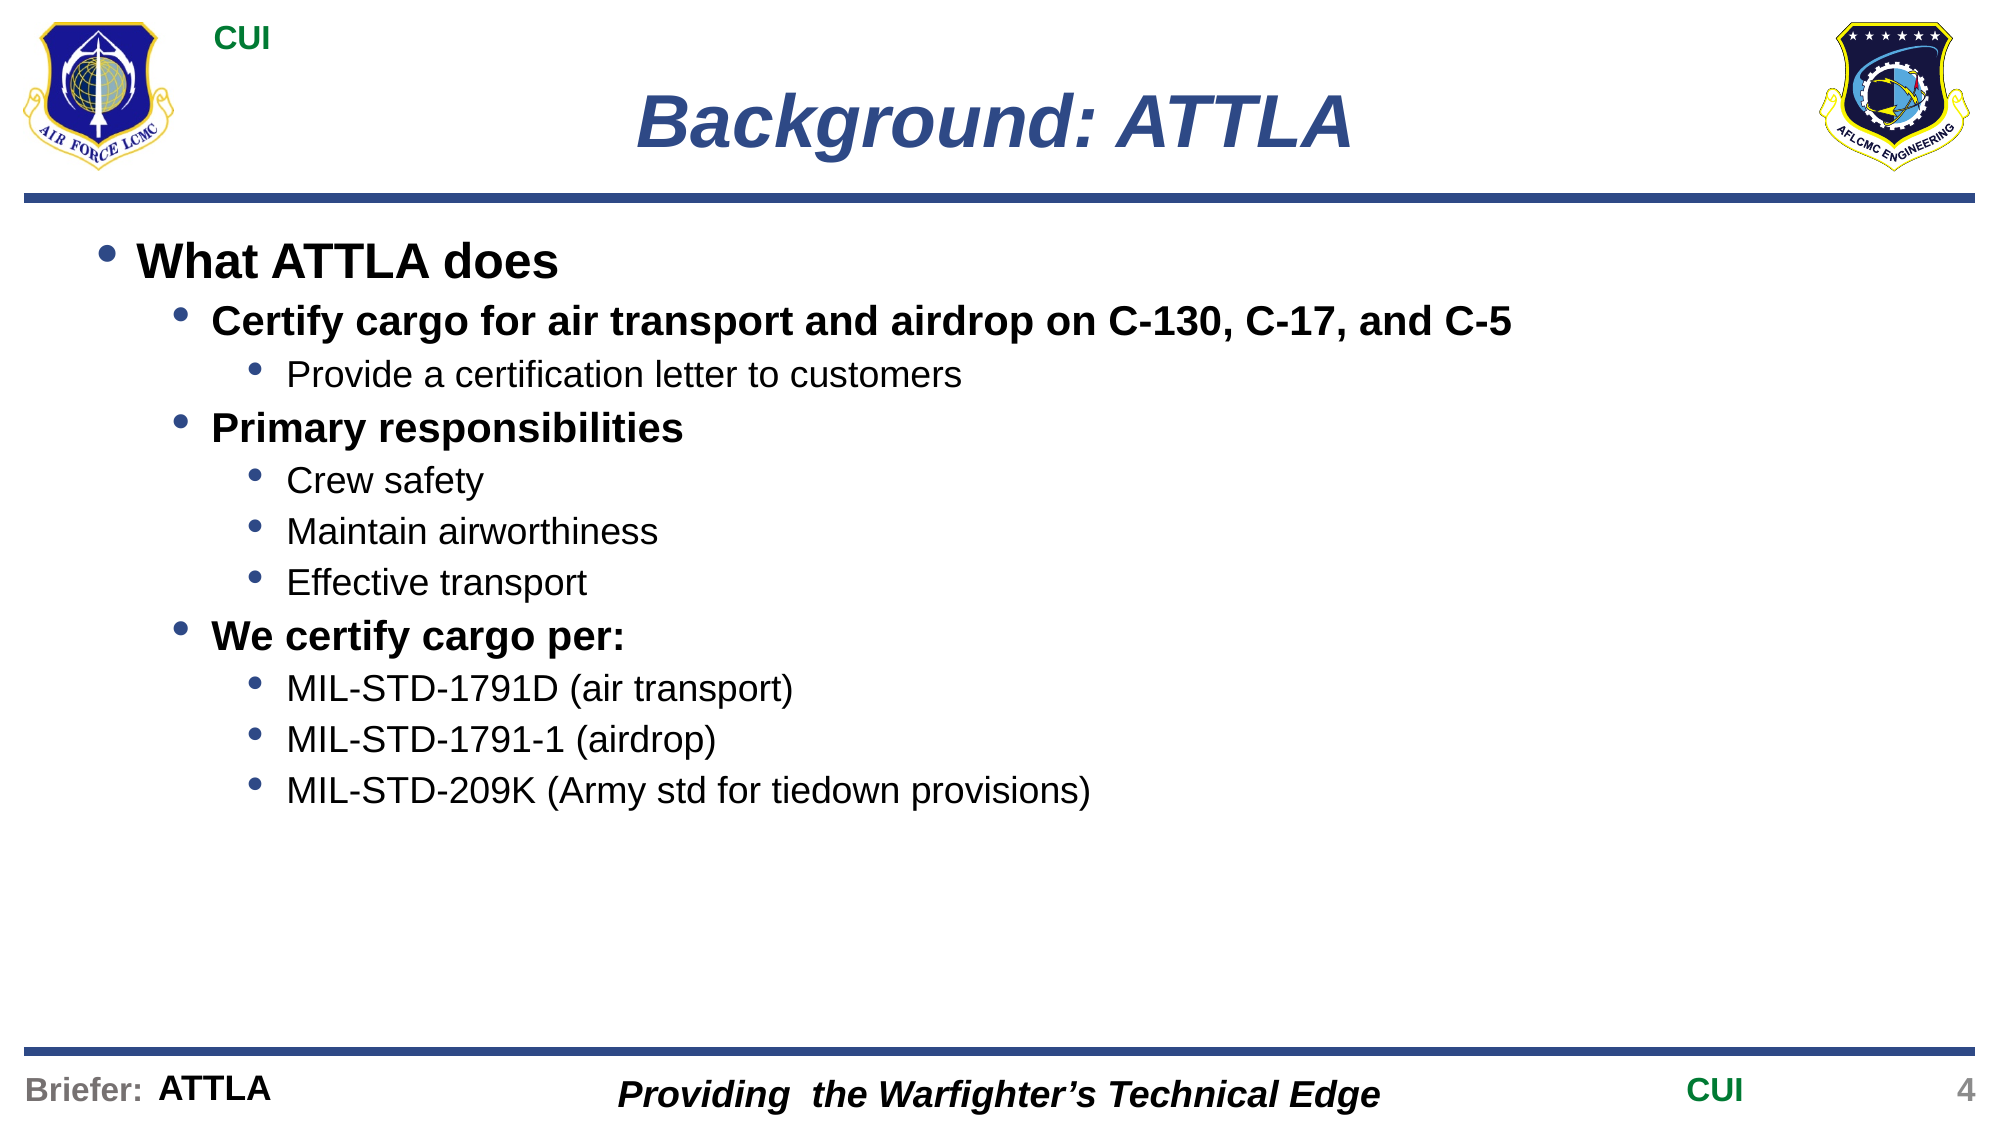

# Background: ATTLA
What ATTLA does
Certify cargo for air transport and airdrop on C-130, C-17, and C-5
Provide a certification letter to customers
Primary responsibilities
Crew safety
Maintain airworthiness
Effective transport
We certify cargo per:
MIL-STD-1791D (air transport)
MIL-STD-1791-1 (airdrop)
MIL-STD-209K (Army std for tiedown provisions)

4